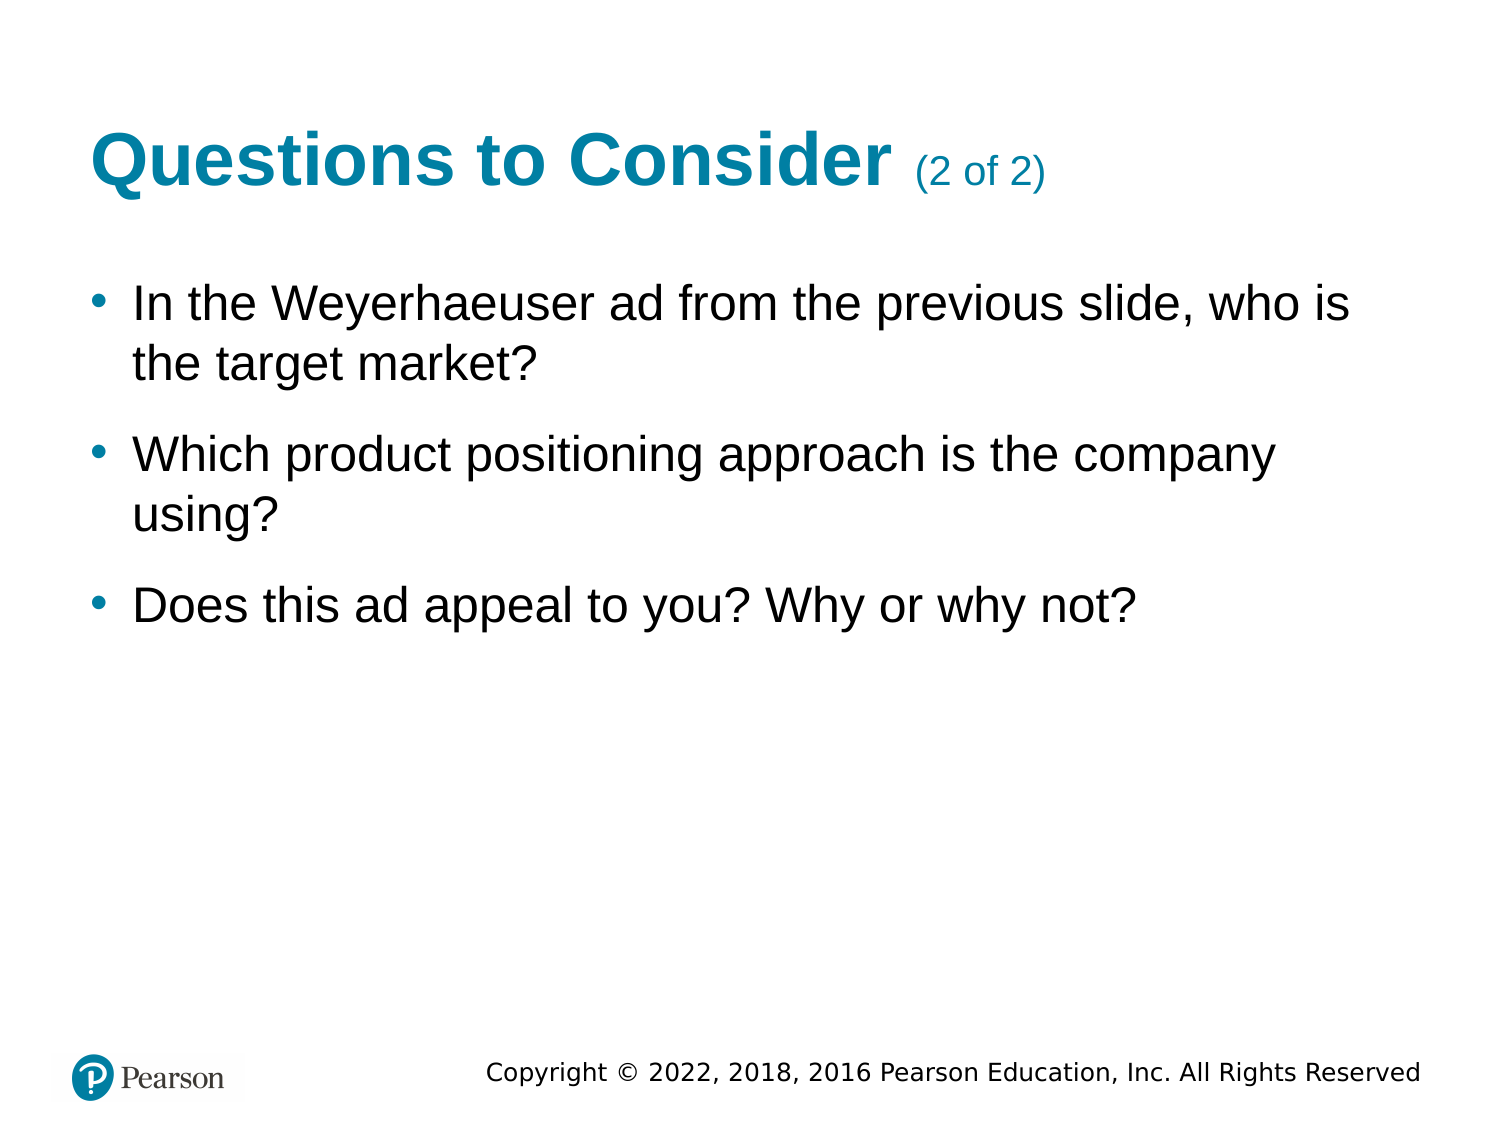

# Questions to Consider (2 of 2)
In the Weyerhaeuser ad from the previous slide, who is the target market?
Which product positioning approach is the company using?
Does this ad appeal to you? Why or why not?